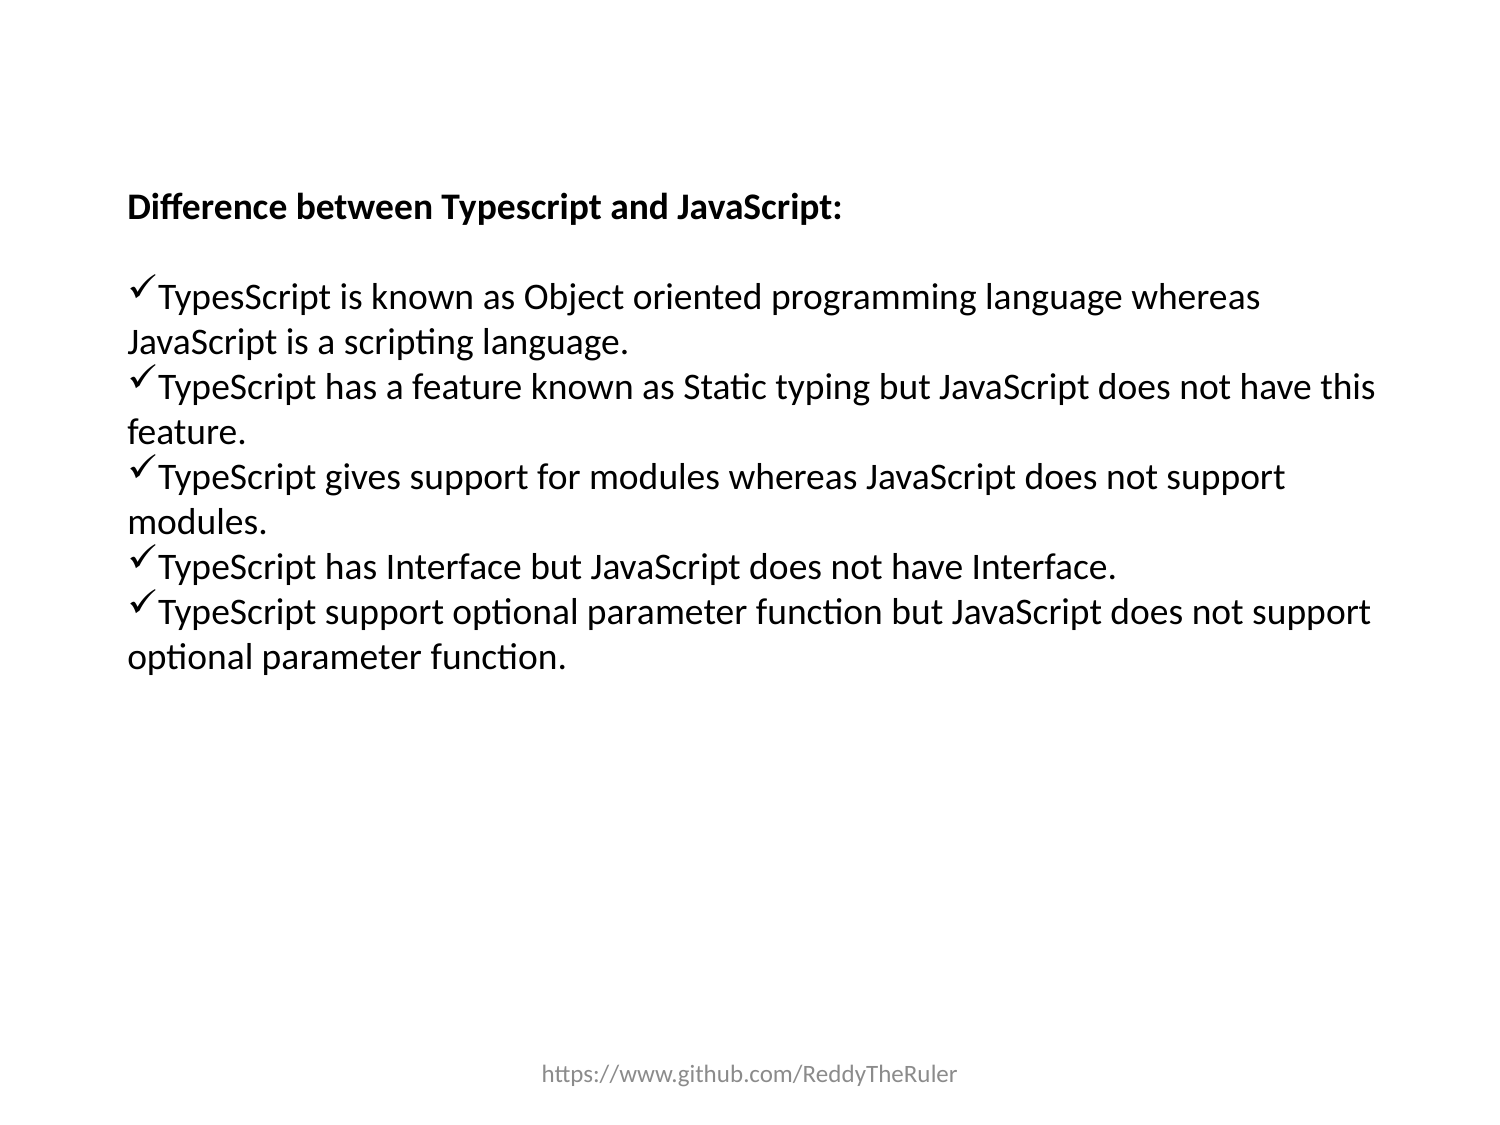

Difference between Typescript and JavaScript:

TypesScript is known as Object oriented programming language whereas JavaScript is a scripting language.
TypeScript has a feature known as Static typing but JavaScript does not have this feature.
TypeScript gives support for modules whereas JavaScript does not support modules.
TypeScript has Interface but JavaScript does not have Interface.
TypeScript support optional parameter function but JavaScript does not support optional parameter function.
https://www.github.com/ReddyTheRuler